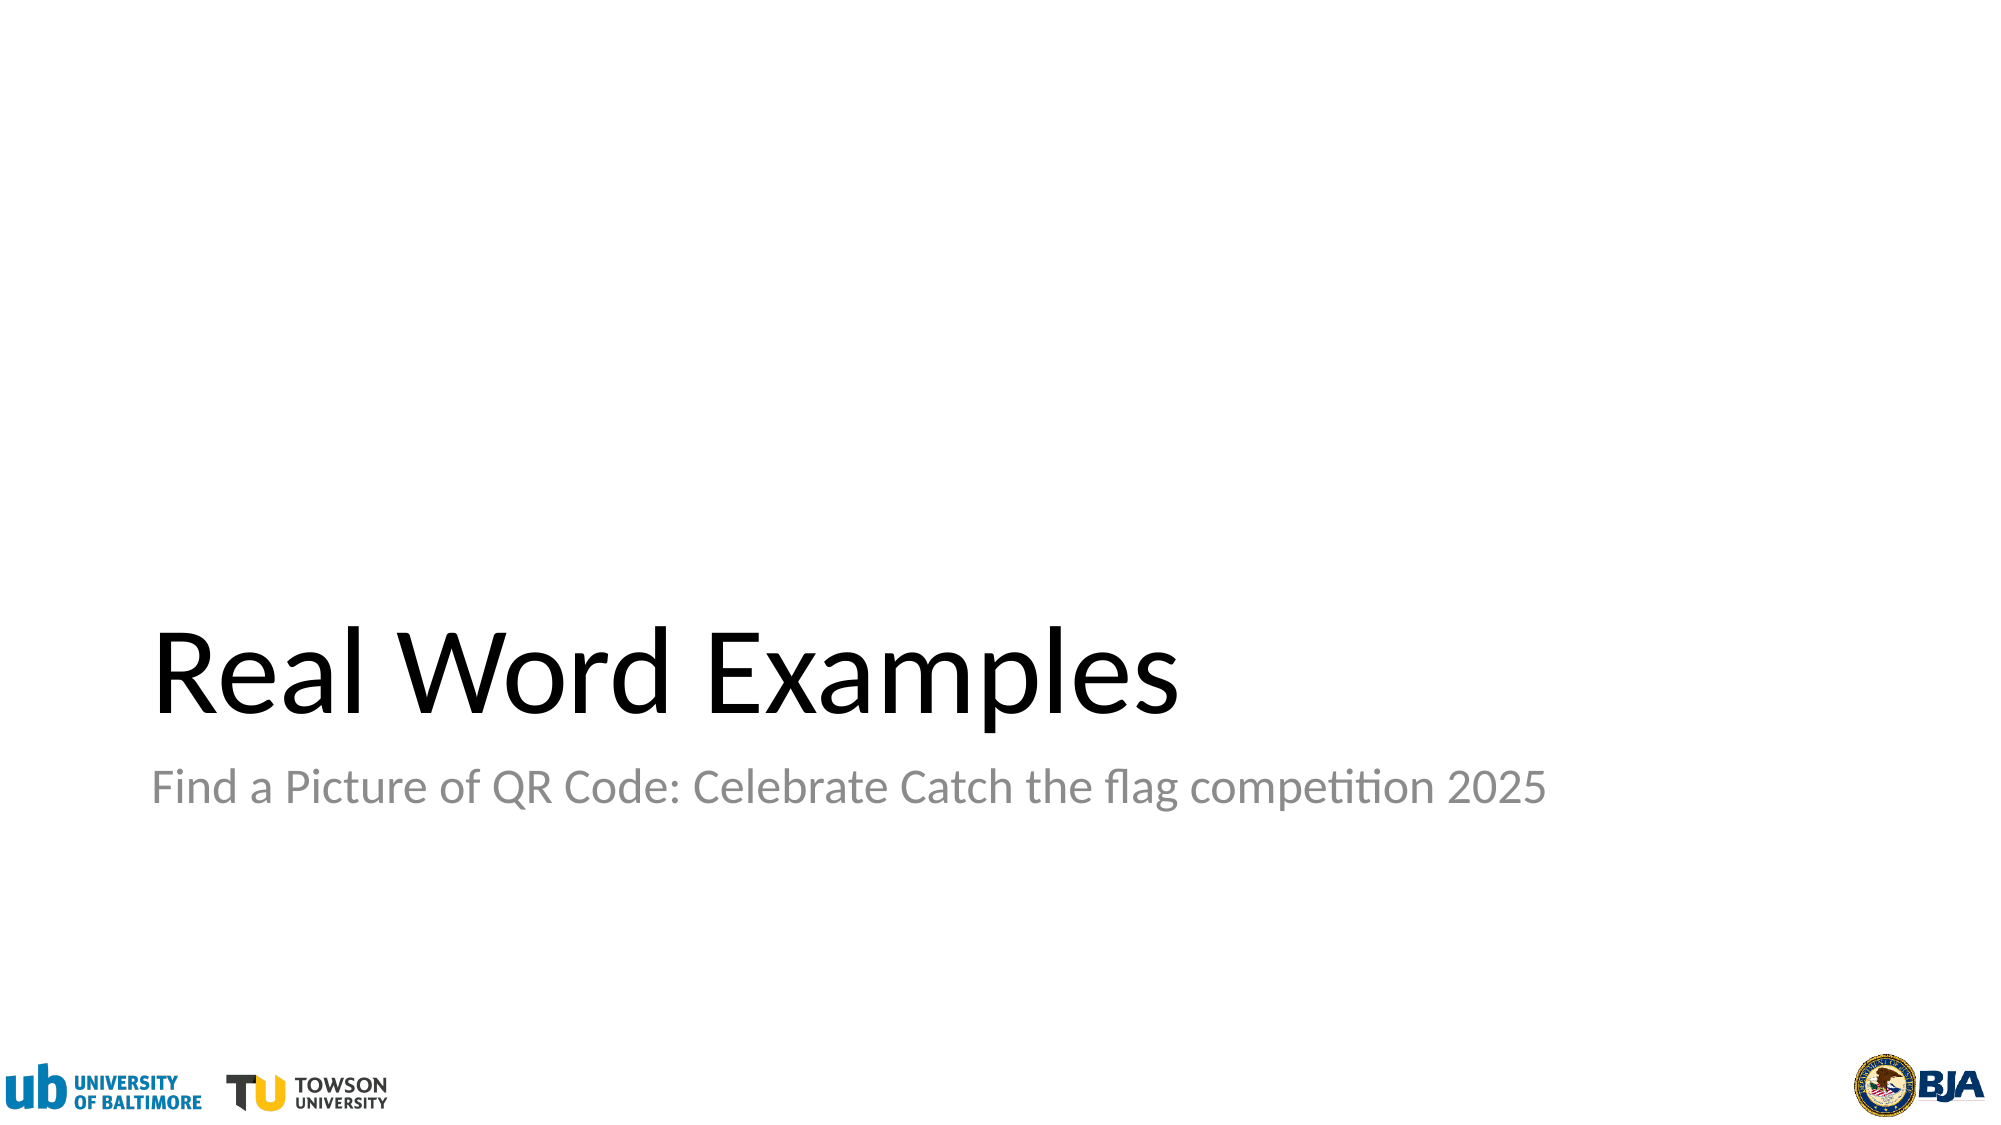

# Real Word Examples
Find a Picture of QR Code: Celebrate Catch the flag competition 2025